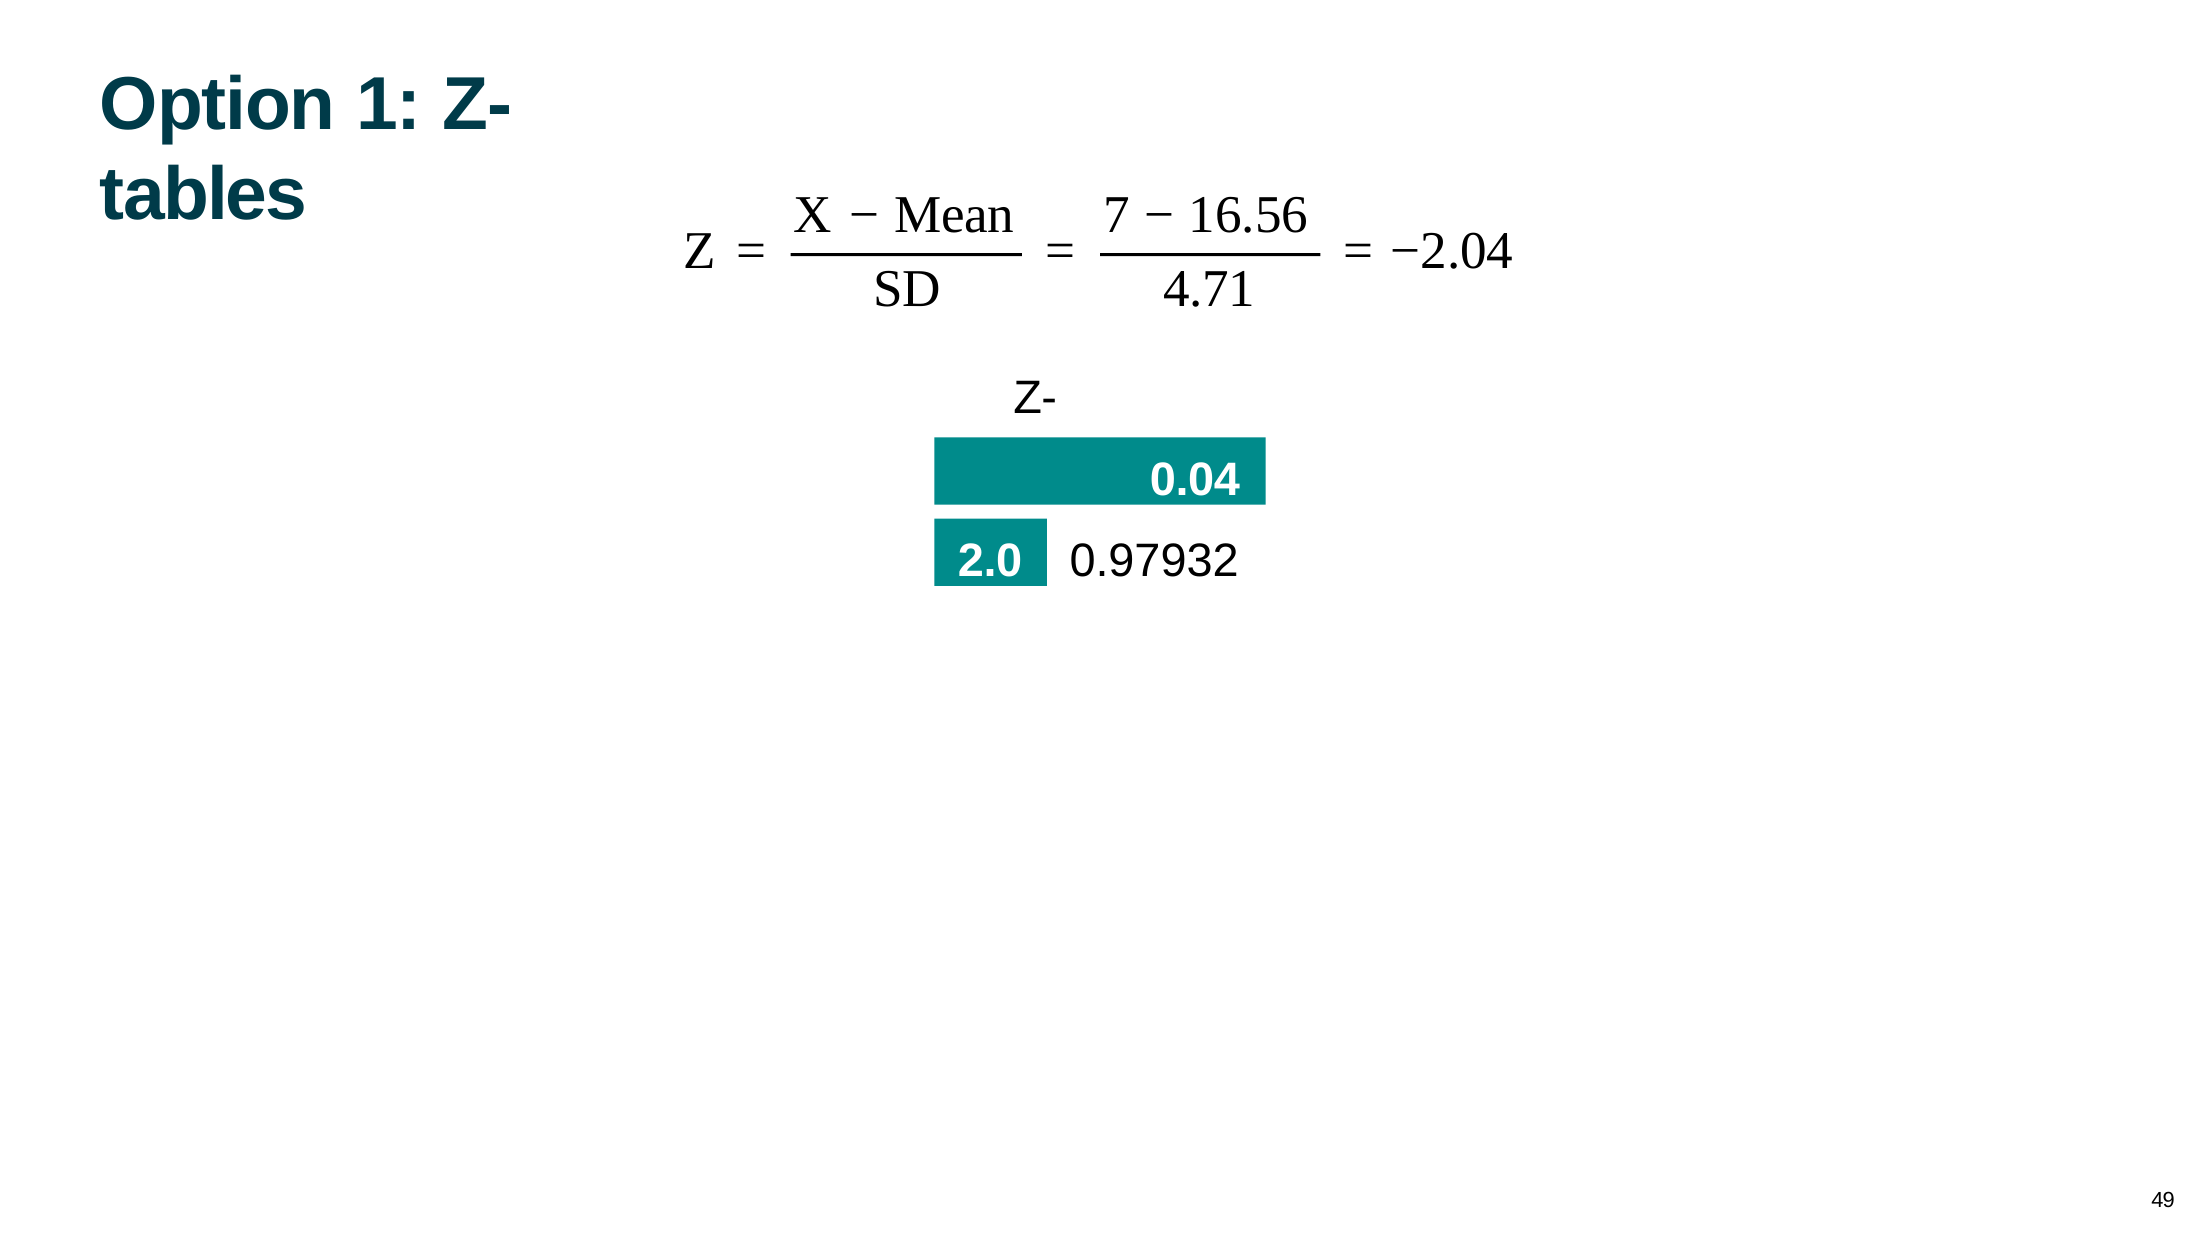

# Option 1: Z-tables
X − Mean
7 − 16.56
Z =
=
= −2.04
SD
4.71

Z-scores
0.04
2.0
0.97932
49